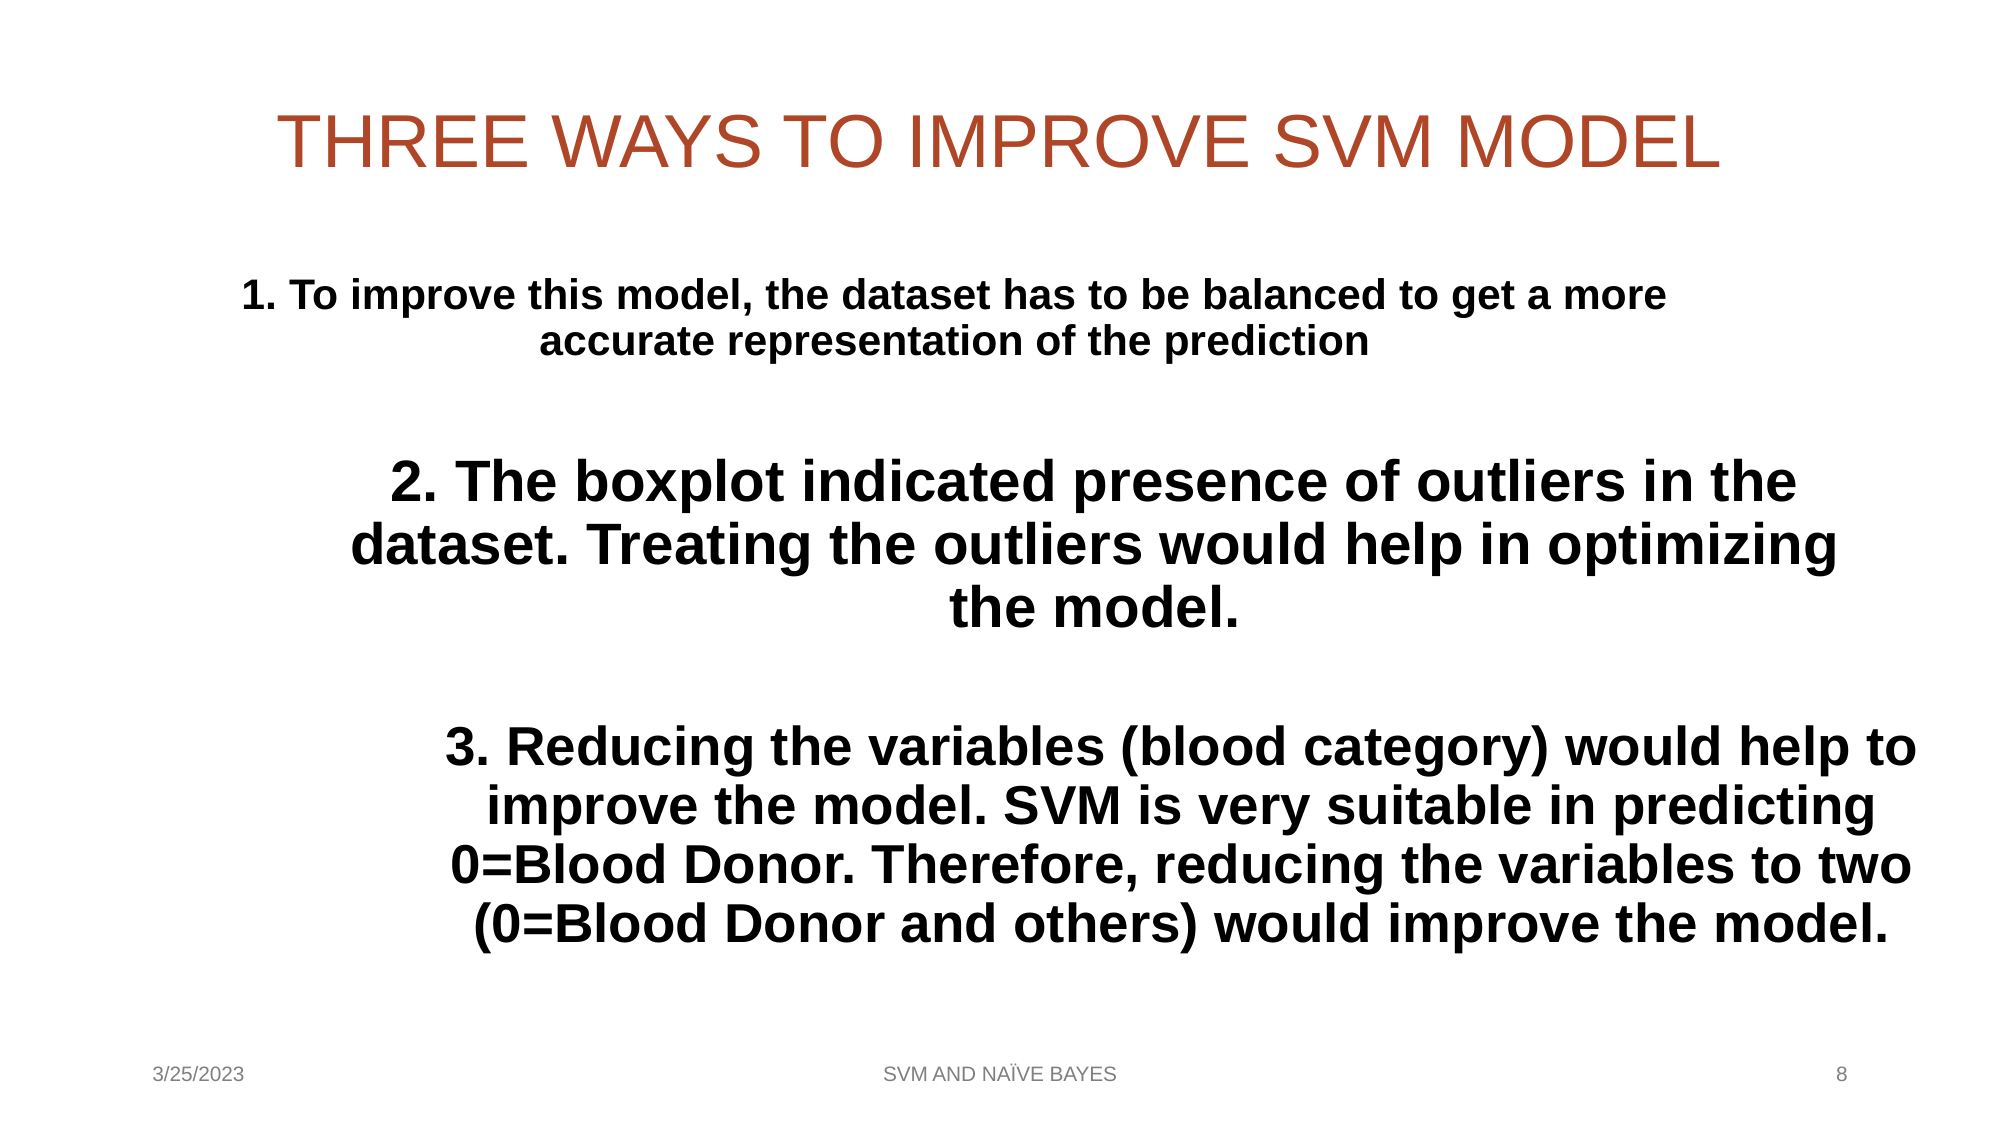

THREE WAYS TO IMPROVE SVM MODEL
1. To improve this model, the dataset has to be balanced to get a more accurate representation of the prediction
2. The boxplot indicated presence of outliers in the dataset. Treating the outliers would help in optimizing the model.
# 3. Reducing the variables (blood category) would help to improve the model. SVM is very suitable in predicting 0=Blood Donor. Therefore, reducing the variables to two (0=Blood Donor and others) would improve the model.
3/25/2023
SVM AND NAÏVE BAYES
8